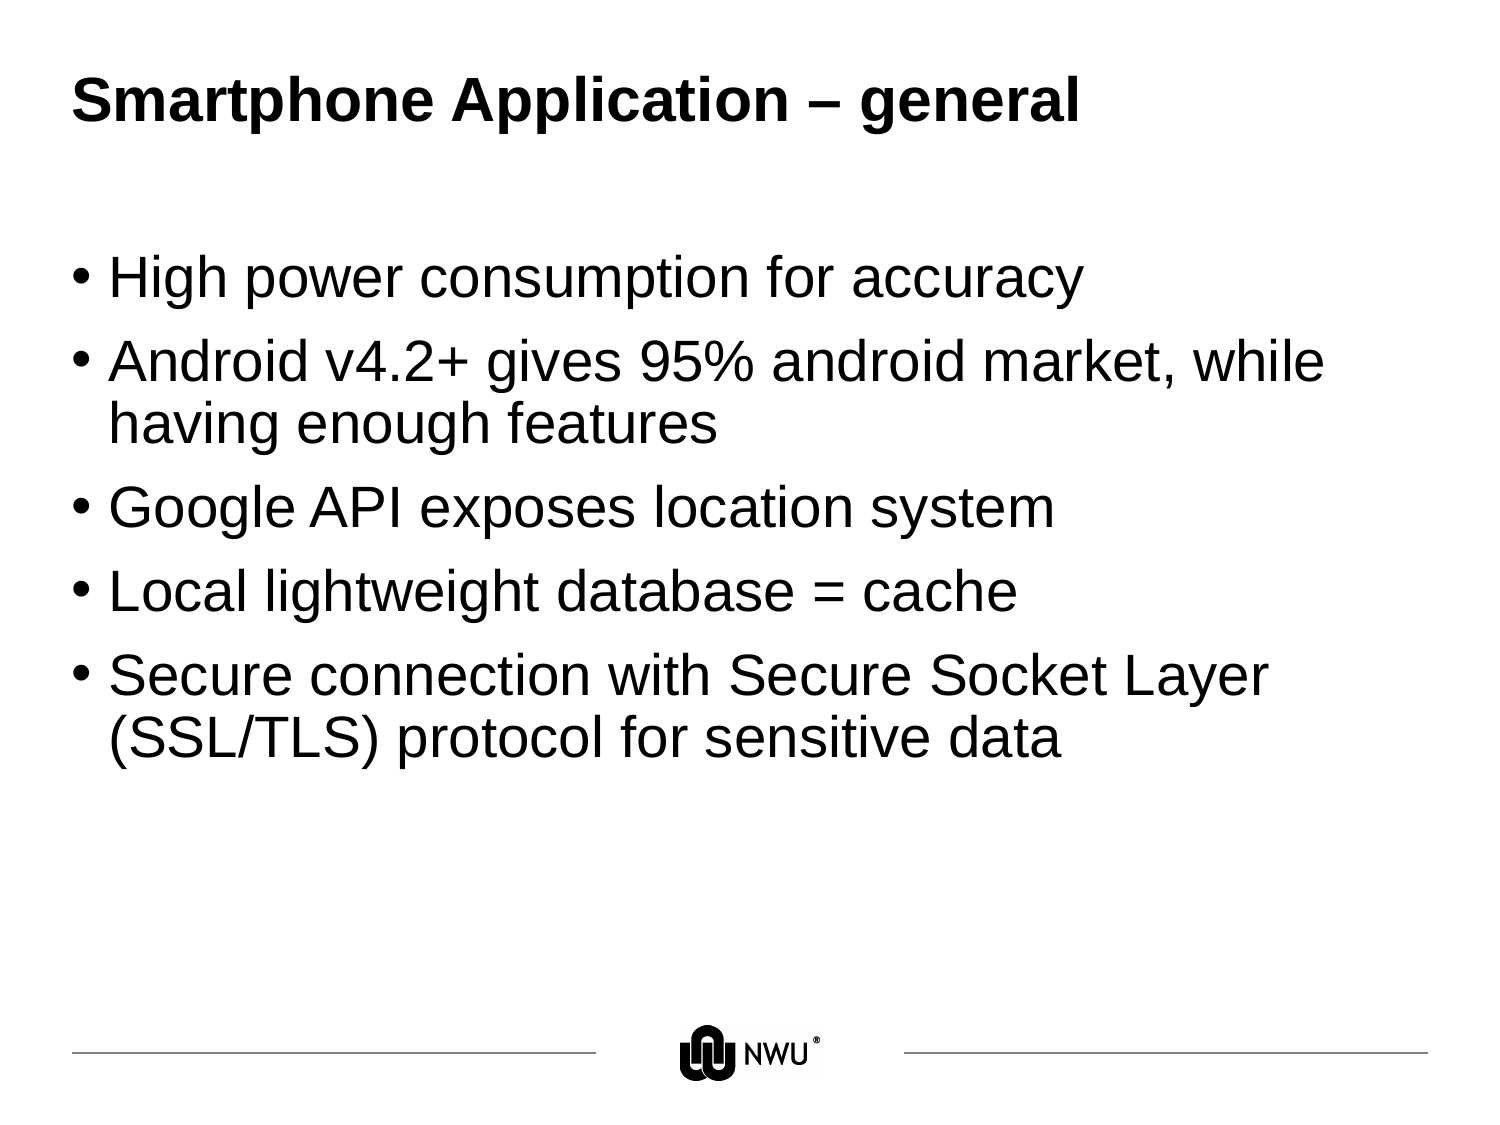

# Smartphone Application – general
High power consumption for accuracy
Android v4.2+ gives 95% android market, while having enough features
Google API exposes location system
Local lightweight database = cache
Secure connection with Secure Socket Layer (SSL/TLS) protocol for sensitive data